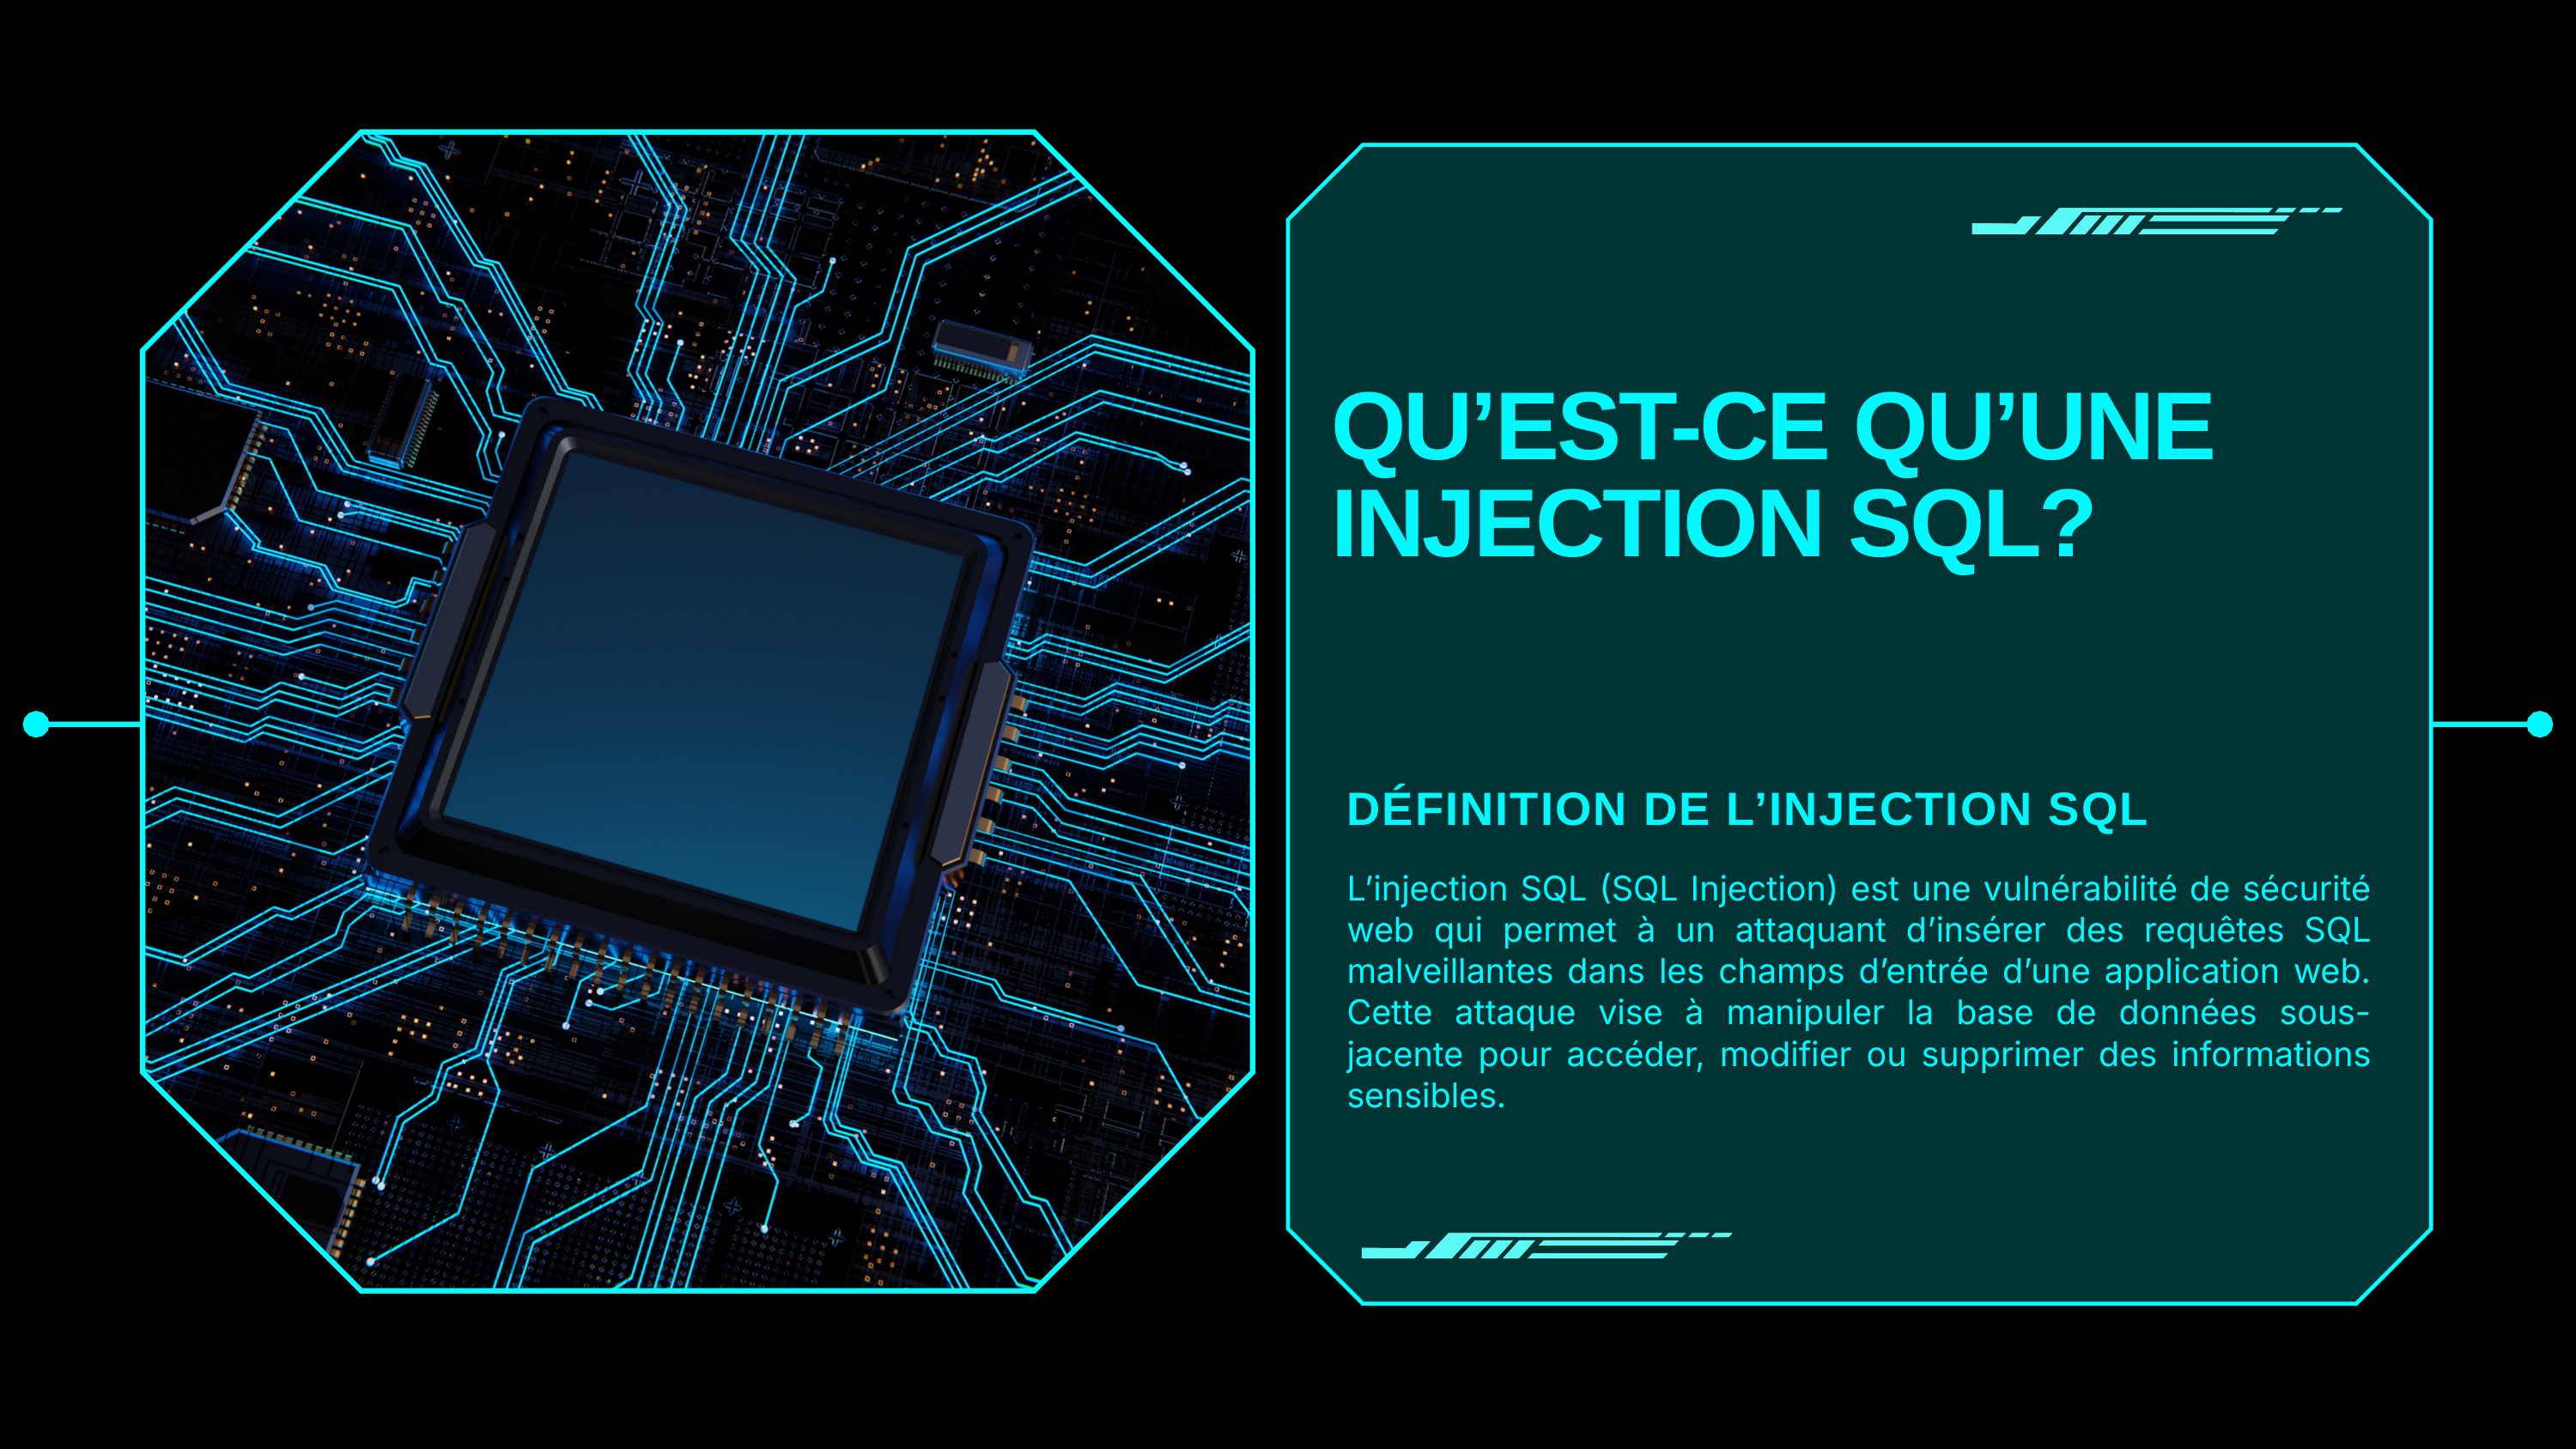

QU’EST-CE QU’UNE INJECTION SQL?

DÉFINITION DE L’INJECTION SQL
L’injection SQL (SQL Injection) est une vulnérabilité de sécurité web qui permet à un attaquant d’insérer des requêtes SQL malveillantes dans les champs d’entrée d’une application web. Cette attaque vise à manipuler la base de données sous-jacente pour accéder, modifier ou supprimer des informations sensibles.